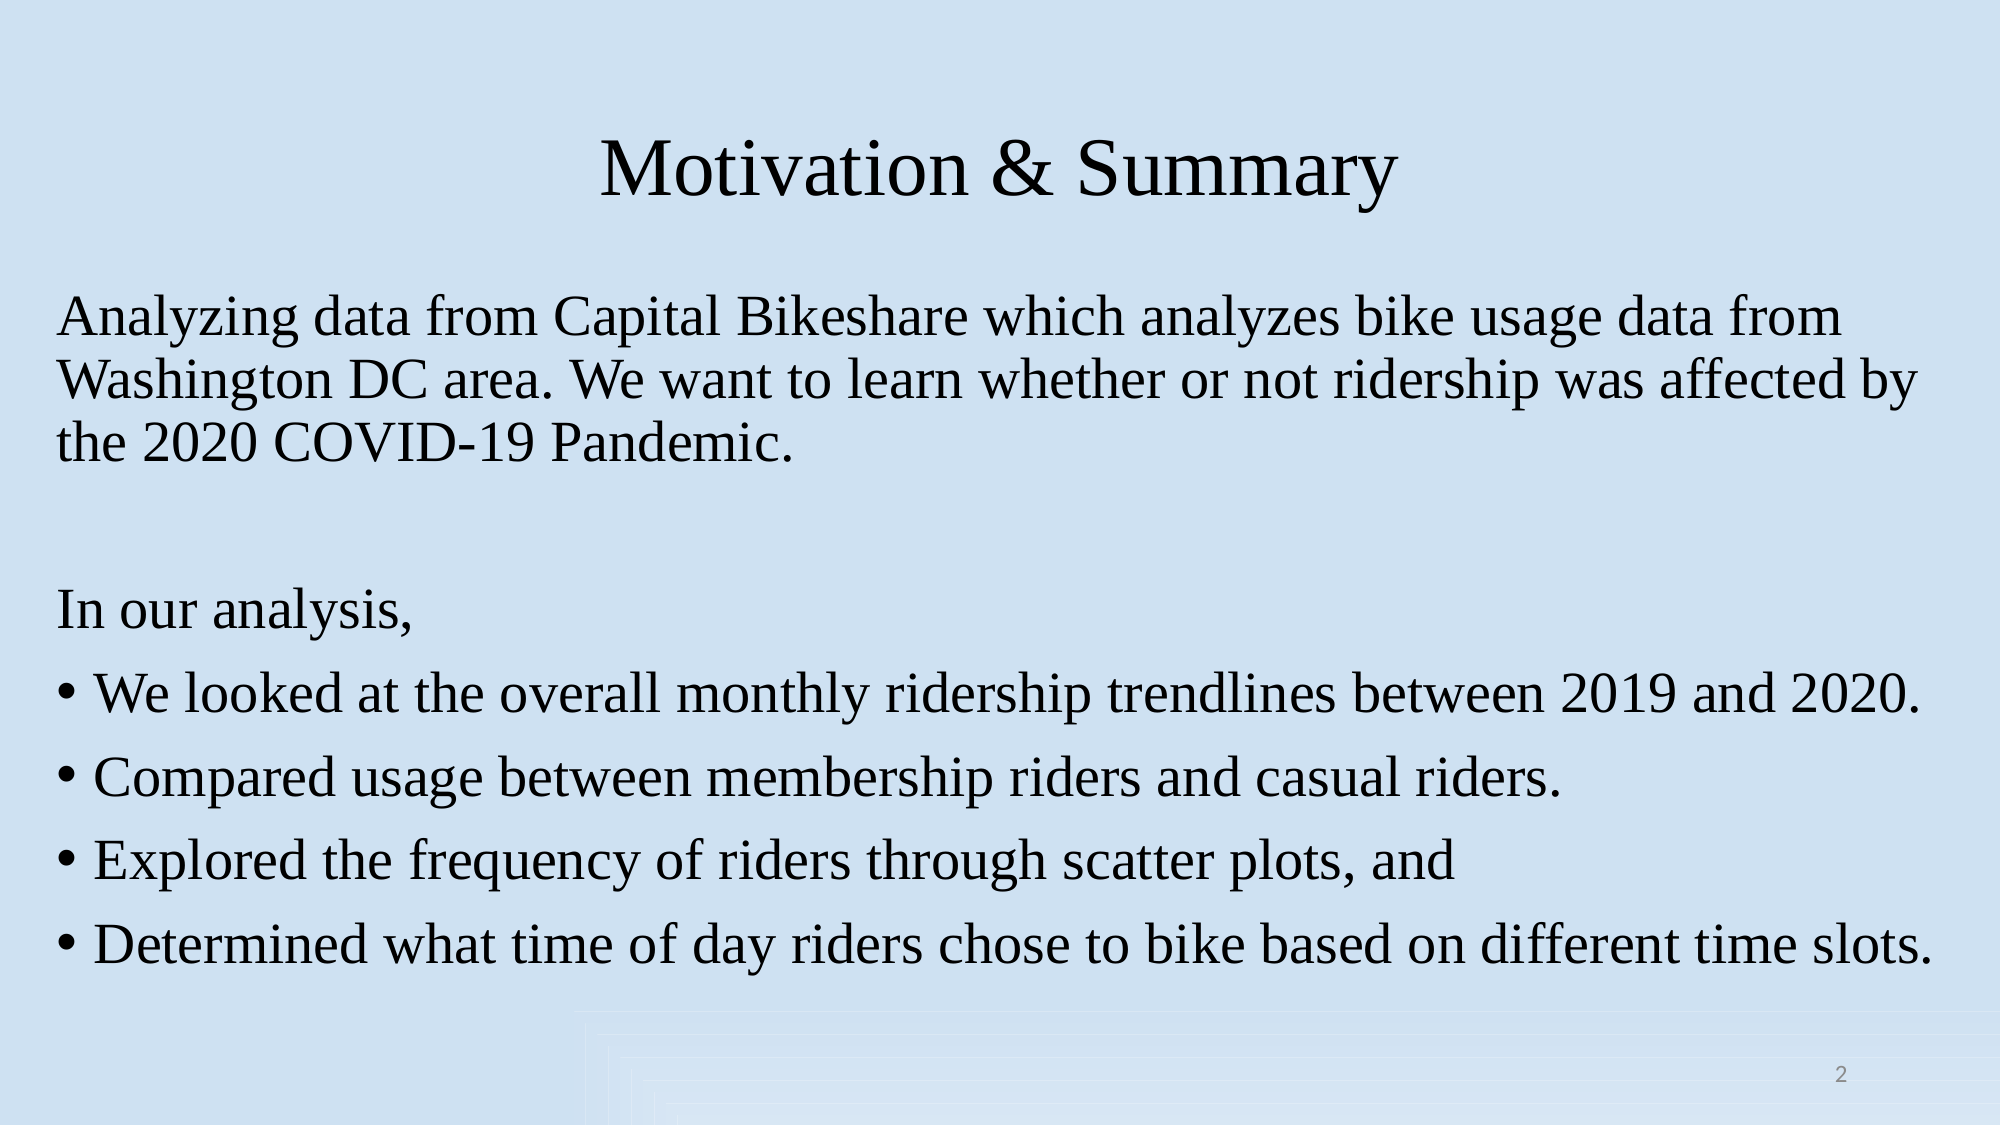

# Motivation & Summary
Analyzing data from Capital Bikeshare which analyzes bike usage data from Washington DC area. We want to learn whether or not ridership was affected by the 2020 COVID-19 Pandemic.

In our analysis,
We looked at the overall monthly ridership trendlines between 2019 and 2020.
Compared usage between membership riders and casual riders.
Explored the frequency of riders through scatter plots, and
Determined what time of day riders chose to bike based on different time slots.

2